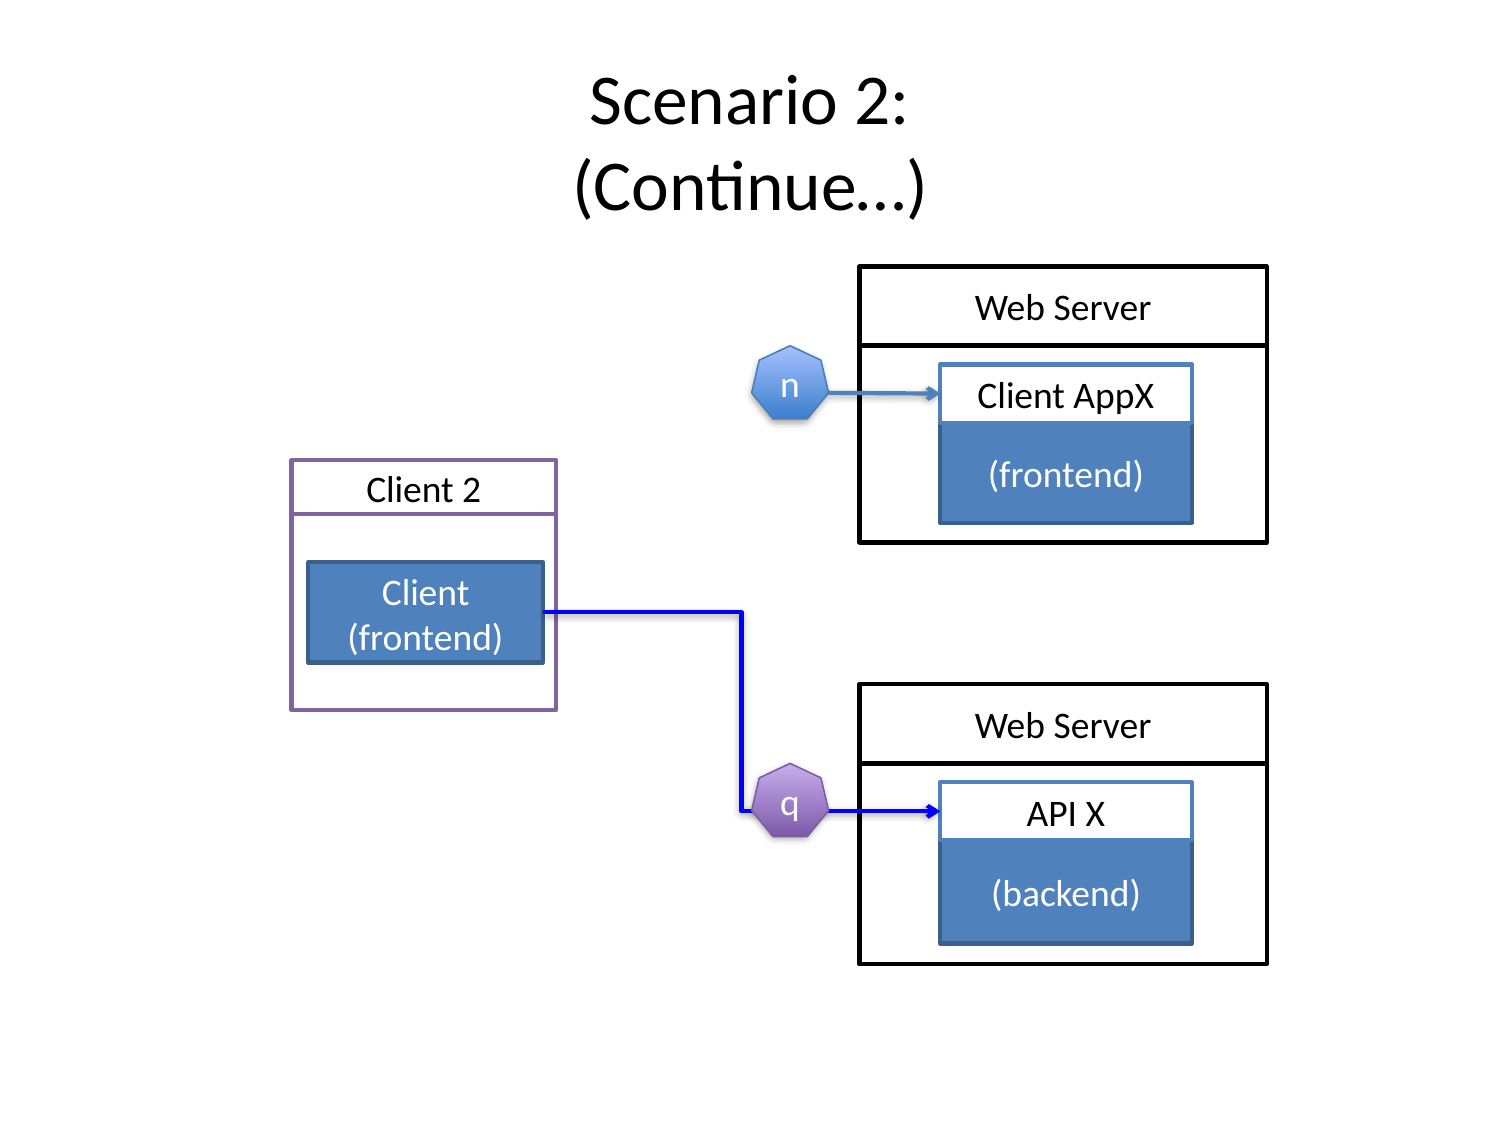

# Scenario 2: (Continue…)
Web Server

n
Client AppX
(frontend)
Client 2

Client
(frontend)
Web Server
q

API X
(backend)